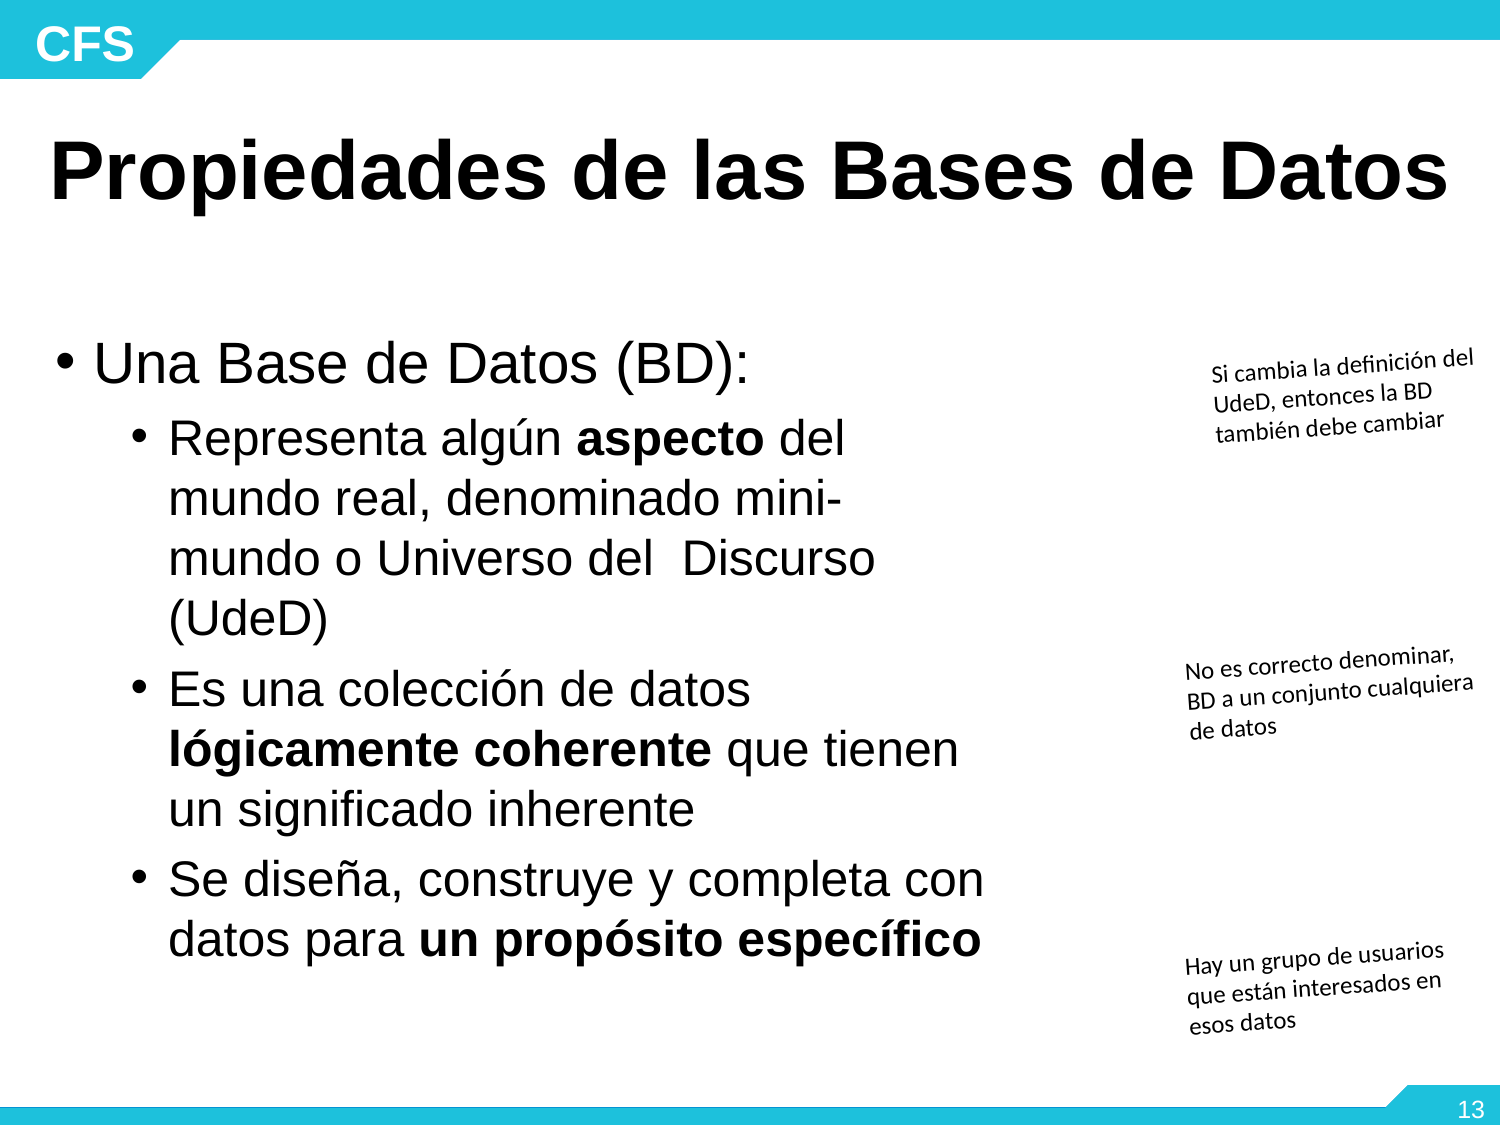

Propiedades de las Bases de Datos
Una Base de Datos (BD):
Representa algún aspecto del mundo real, denominado mini-mundo o Universo del  Discurso (UdeD)
Es una colección de datos lógicamente coherente que tienen un significado inherente
Se diseña, construye y completa con datos para un propósito específico

Si cambia la definición del UdeD, entonces la BD también debe cambiar

No es correcto denominar, BD a un conjunto cualquiera de datos

Hay un grupo de usuarios que están interesados en esos datos
13